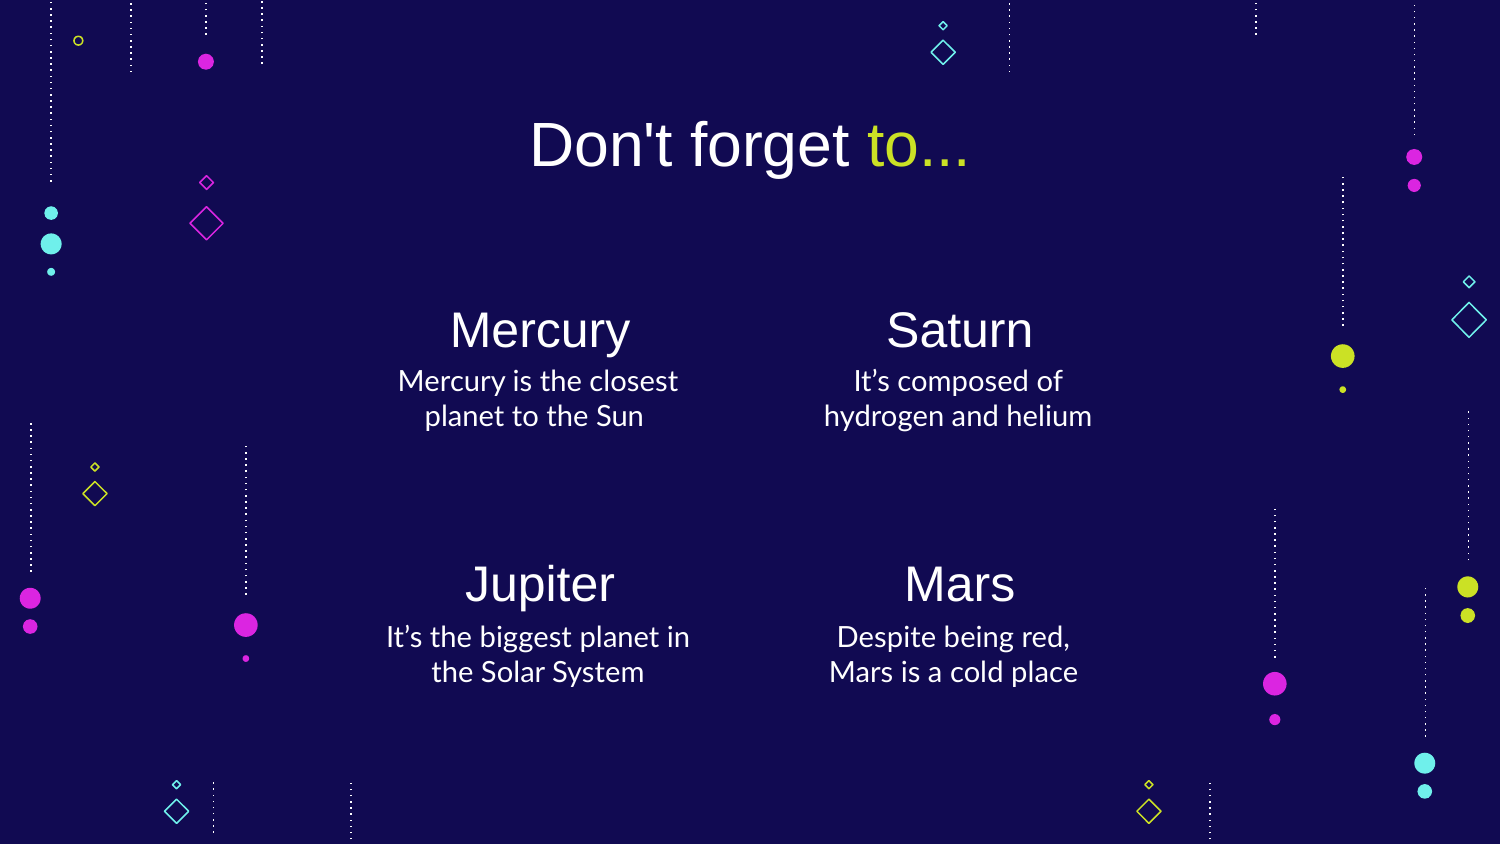

# Don't forget to...

Mercury
Saturn

Mercury is the closest planet to the Sun
It’s composed of hydrogen and helium

Jupiter
Mars
It’s the biggest planet in the Solar System
Despite being red, Mars is a cold place